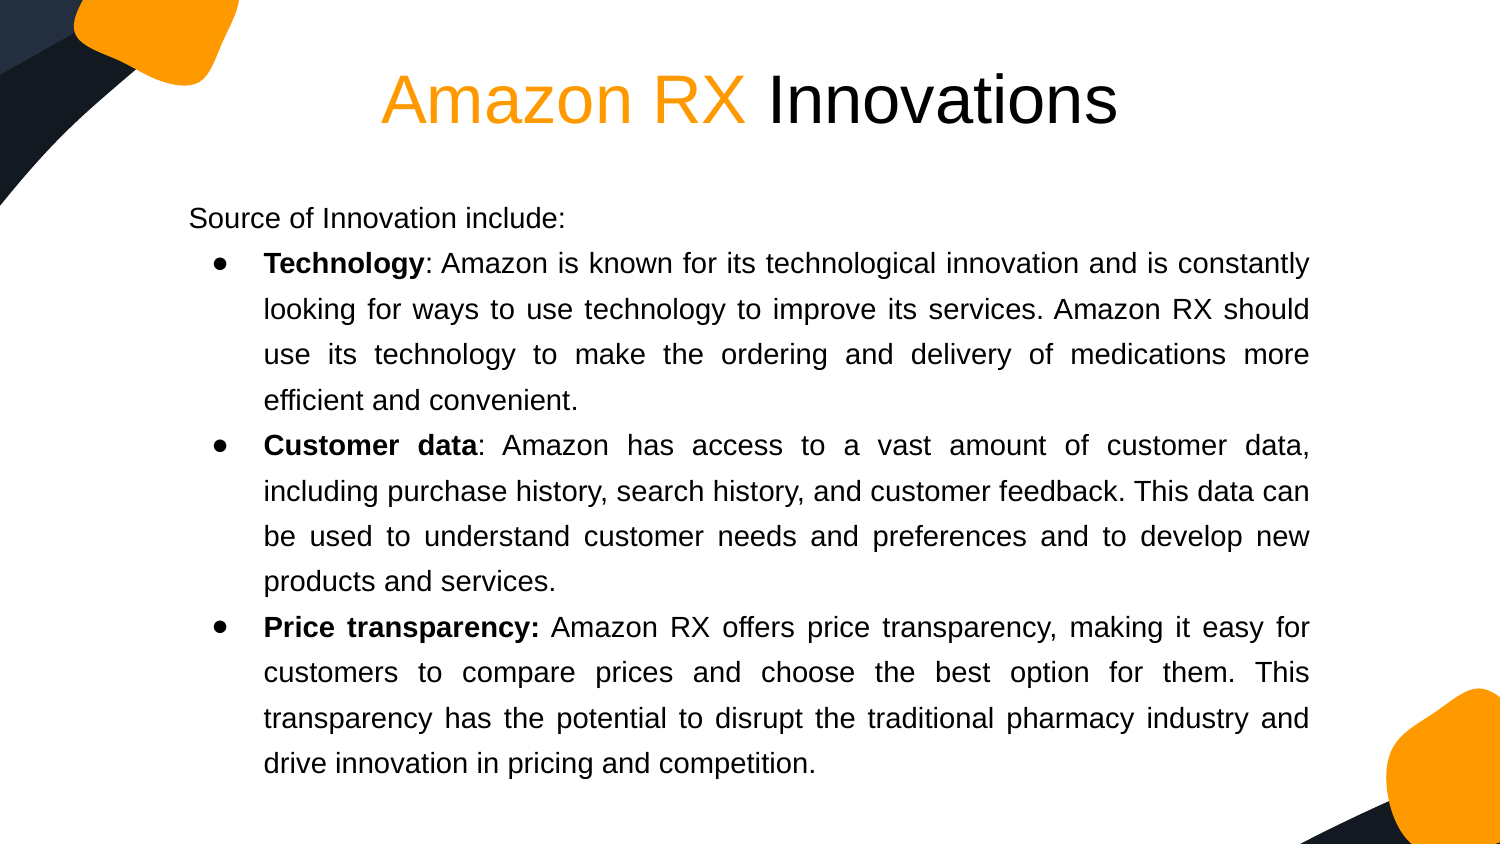

Amazon RX Innovations
Source of Innovation include:
Technology: Amazon is known for its technological innovation and is constantly looking for ways to use technology to improve its services. Amazon RX should use its technology to make the ordering and delivery of medications more efficient and convenient.
Customer data: Amazon has access to a vast amount of customer data, including purchase history, search history, and customer feedback. This data can be used to understand customer needs and preferences and to develop new products and services.
Price transparency: Amazon RX offers price transparency, making it easy for customers to compare prices and choose the best option for them. This transparency has the potential to disrupt the traditional pharmacy industry and drive innovation in pricing and competition.